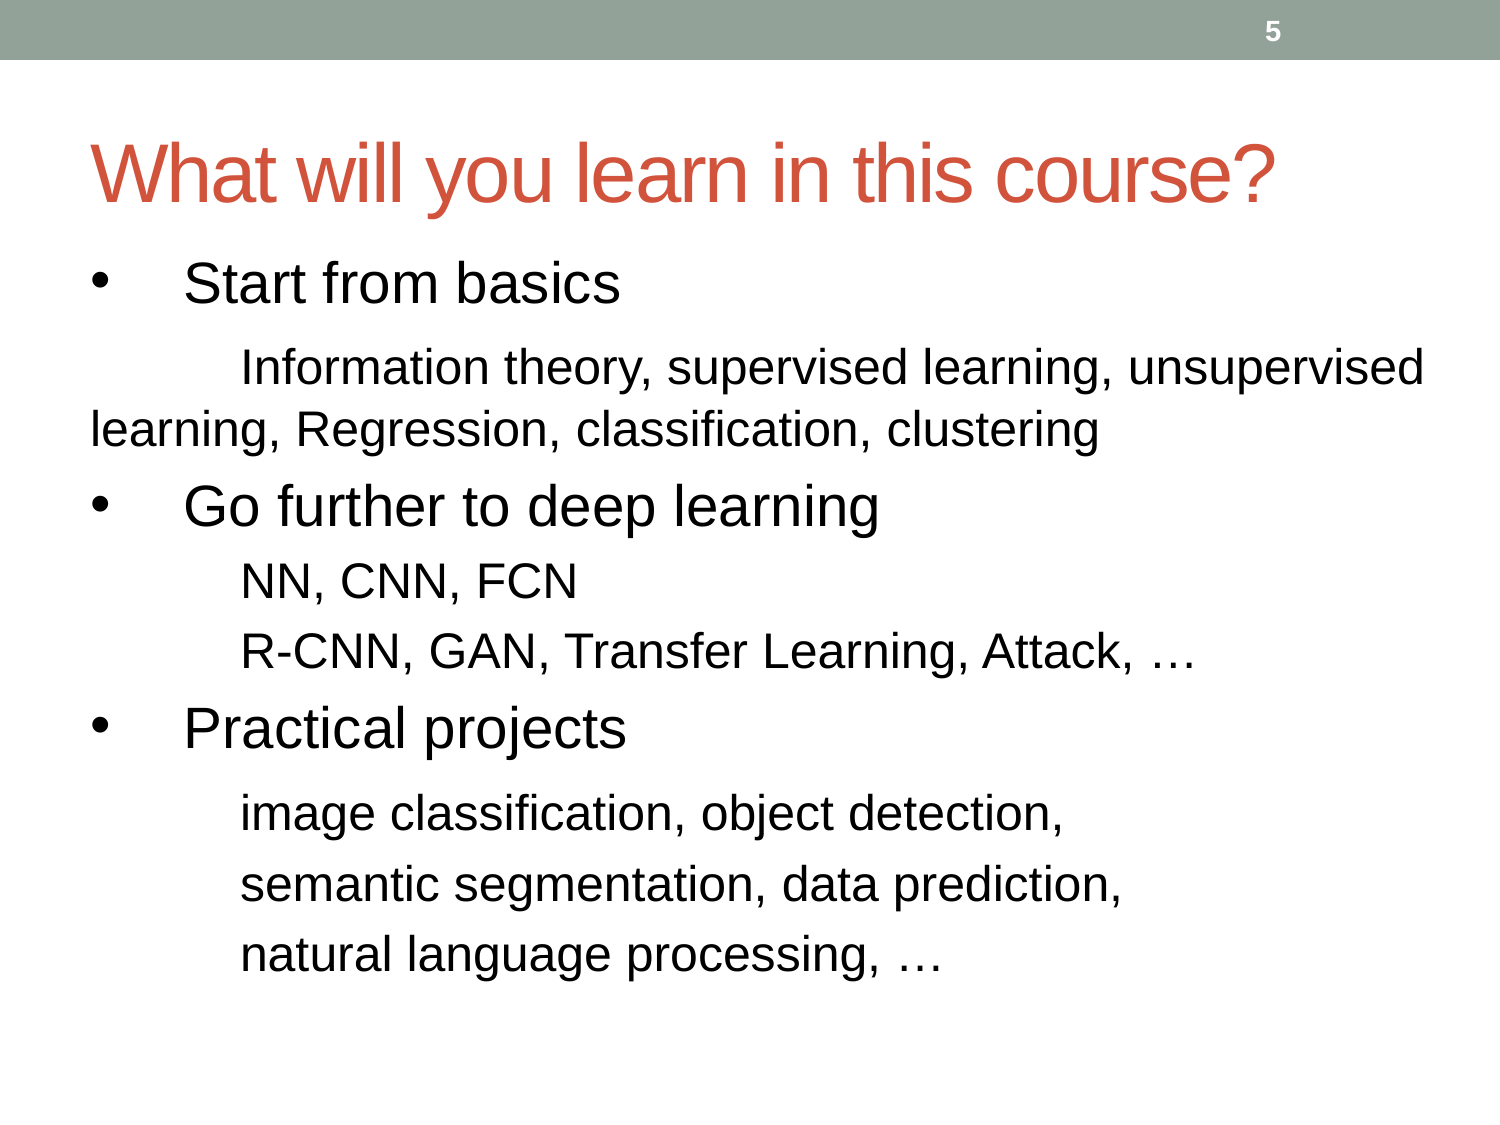

5
# What will you learn in this course?
Start from basics
	Information theory, supervised learning, unsupervised 	learning, Regression, classification, clustering
Go further to deep learning
	NN, CNN, FCN
	R-CNN, GAN, Transfer Learning, Attack, …
Practical projects
	image classification, object detection,
	semantic segmentation, data prediction,
	natural language processing, …